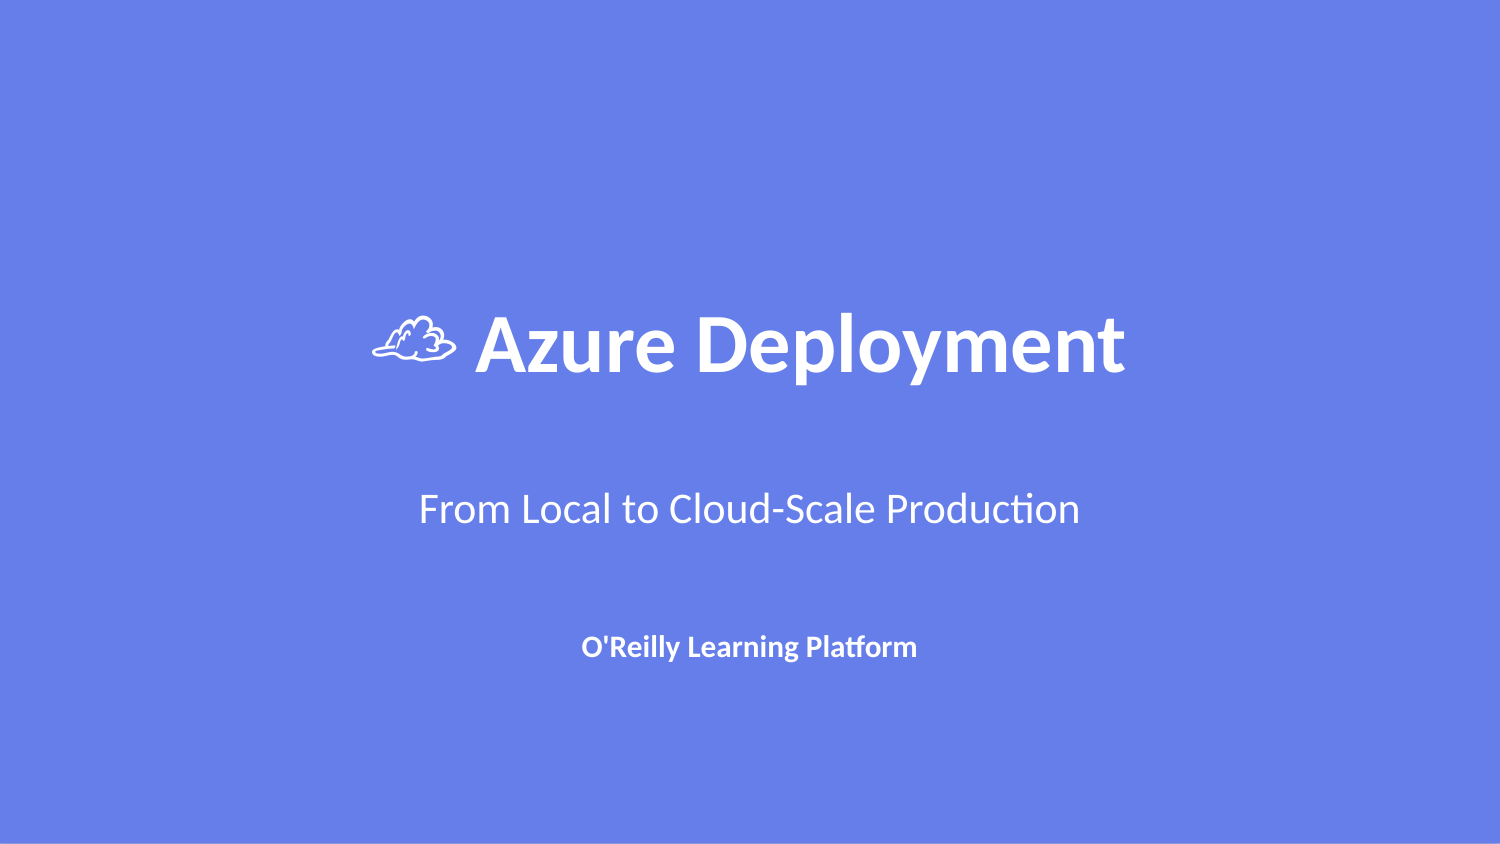

☁️ Azure Deployment
From Local to Cloud-Scale Production
O'Reilly Learning Platform